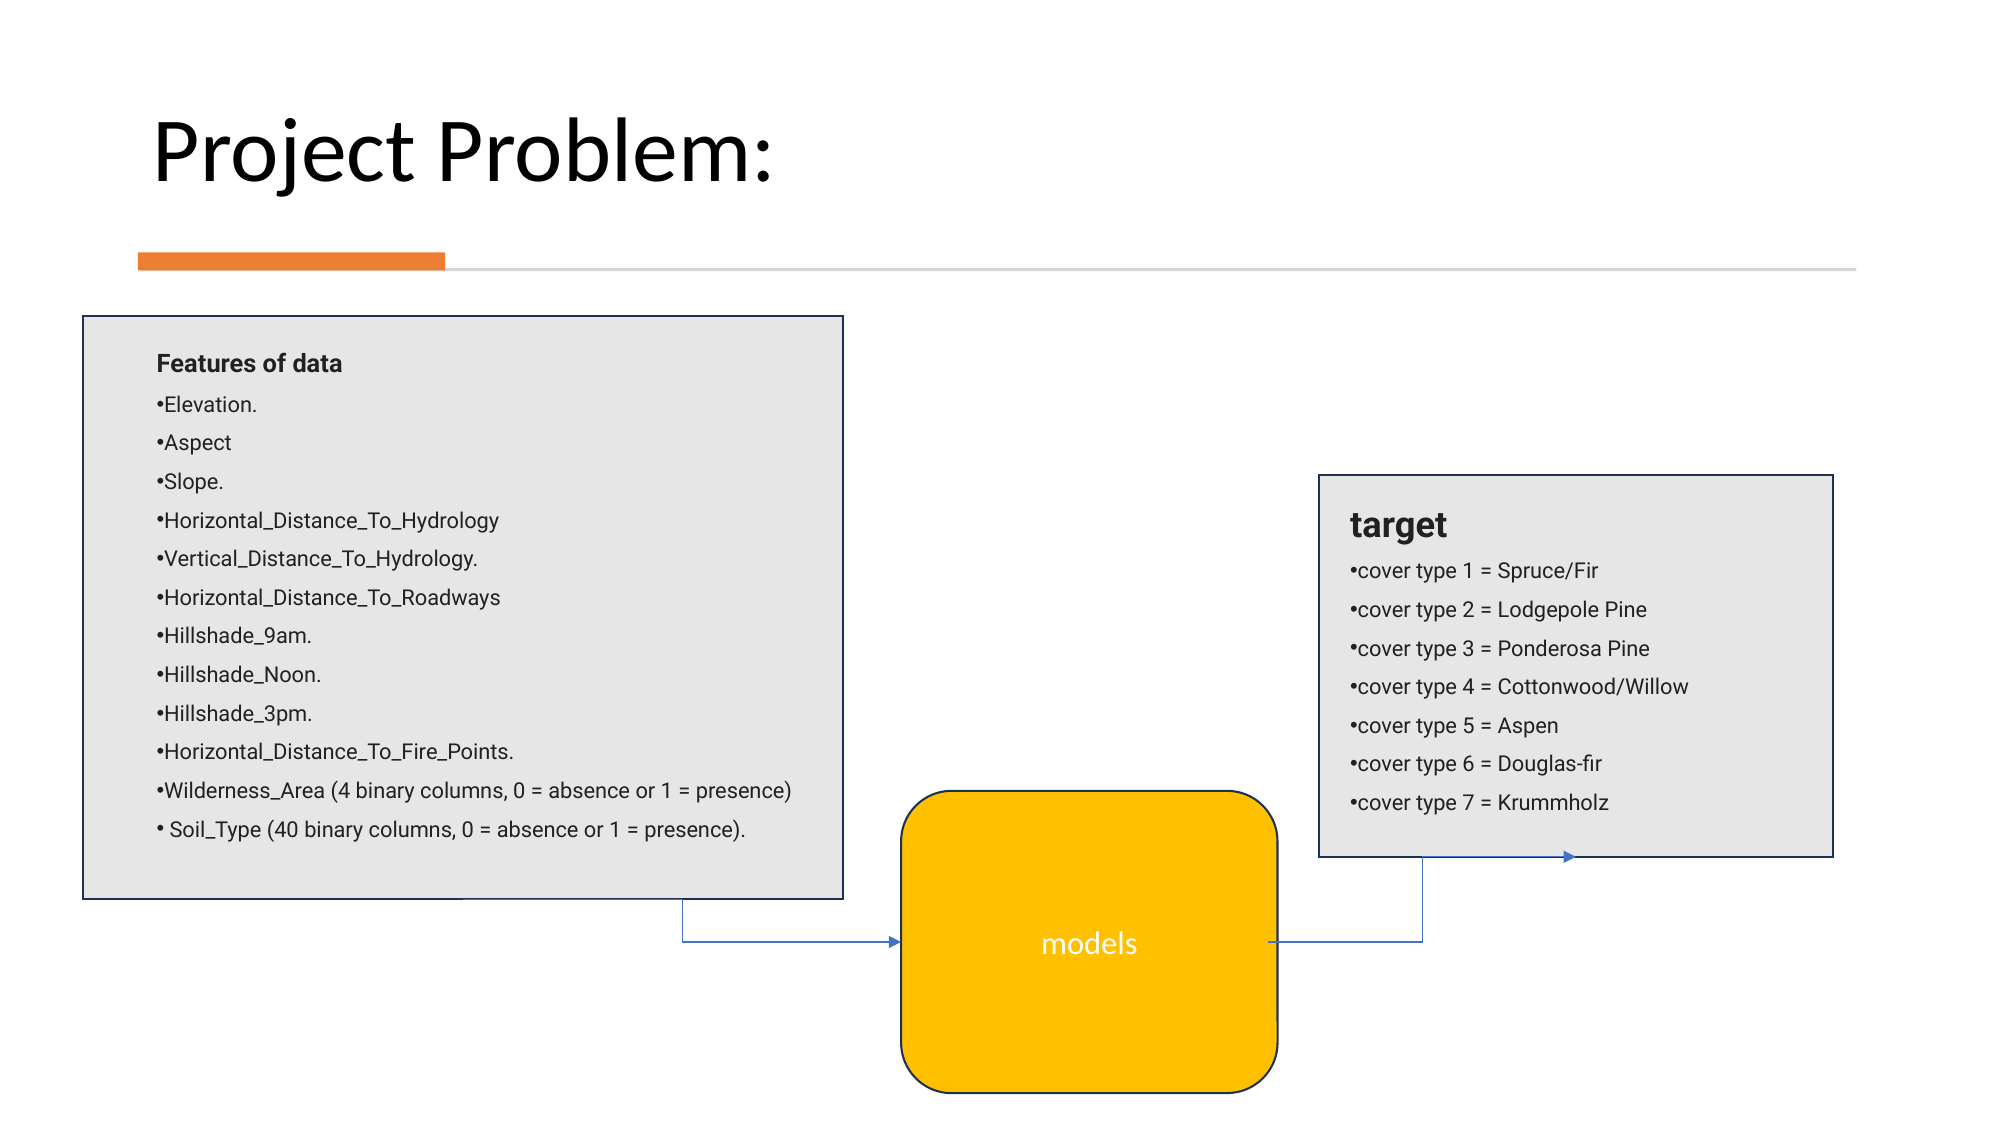

Project Problem:

Features of data
Elevation.
Aspect
Slope.
Horizontal_Distance_To_Hydrology
Vertical_Distance_To_Hydrology.
Horizontal_Distance_To_Roadways
Hillshade_9am.
Hillshade_Noon.
Hillshade_3pm.
Horizontal_Distance_To_Fire_Points.
Wilderness_Area (4 binary columns, 0 = absence or 1 = presence)
 Soil_Type (40 binary columns, 0 = absence or 1 = presence).
target
cover type 1 = Spruce/Fir
cover type 2 = Lodgepole Pine
cover type 3 = Ponderosa Pine
cover type 4 = Cottonwood/Willow
cover type 5 = Aspen
cover type 6 = Douglas-fir
cover type 7 = Krummholz
models